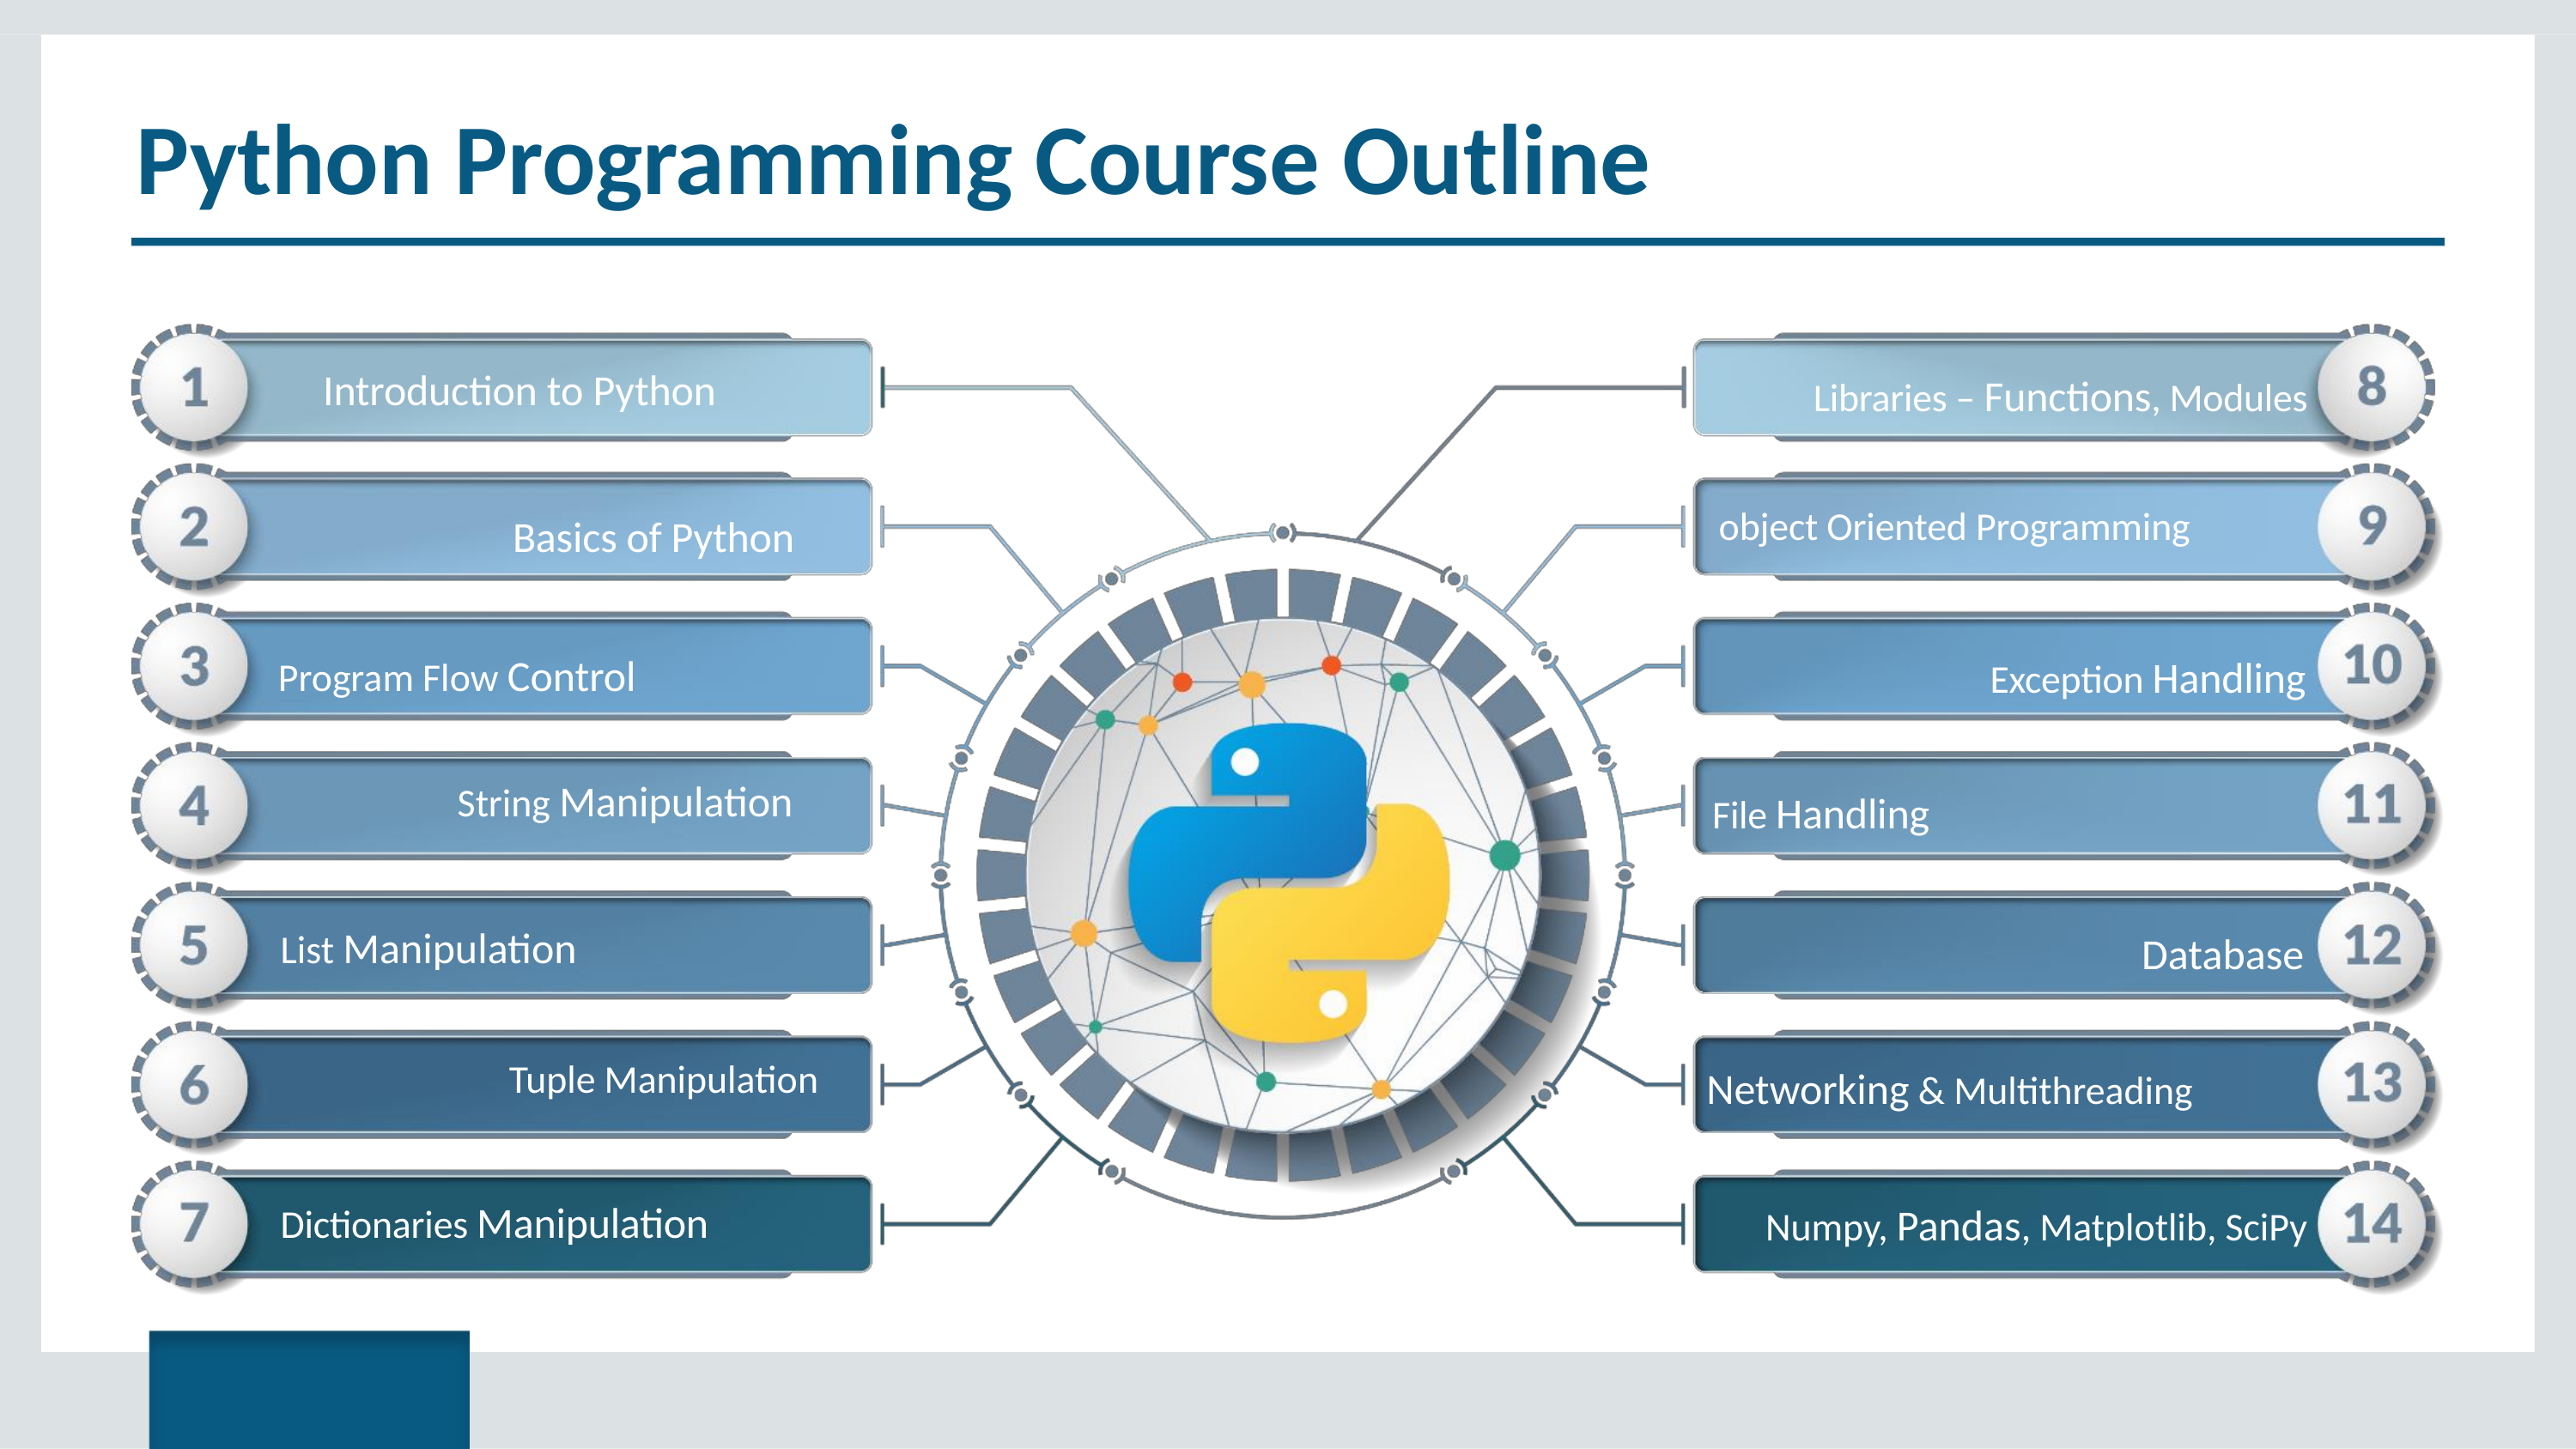

# Python Programming Course Outline

Introduction to Python
Libraries – Functions, Modules
object Oriented Programming
Basics of Python

Program Flow Control
Exception Handling
String Manipulation
File Handling
List Manipulation
Database
Tuple Manipulation
Networking & Multithreading
Dictionaries Manipulation
Numpy, Pandas, Matplotlib, SciPy